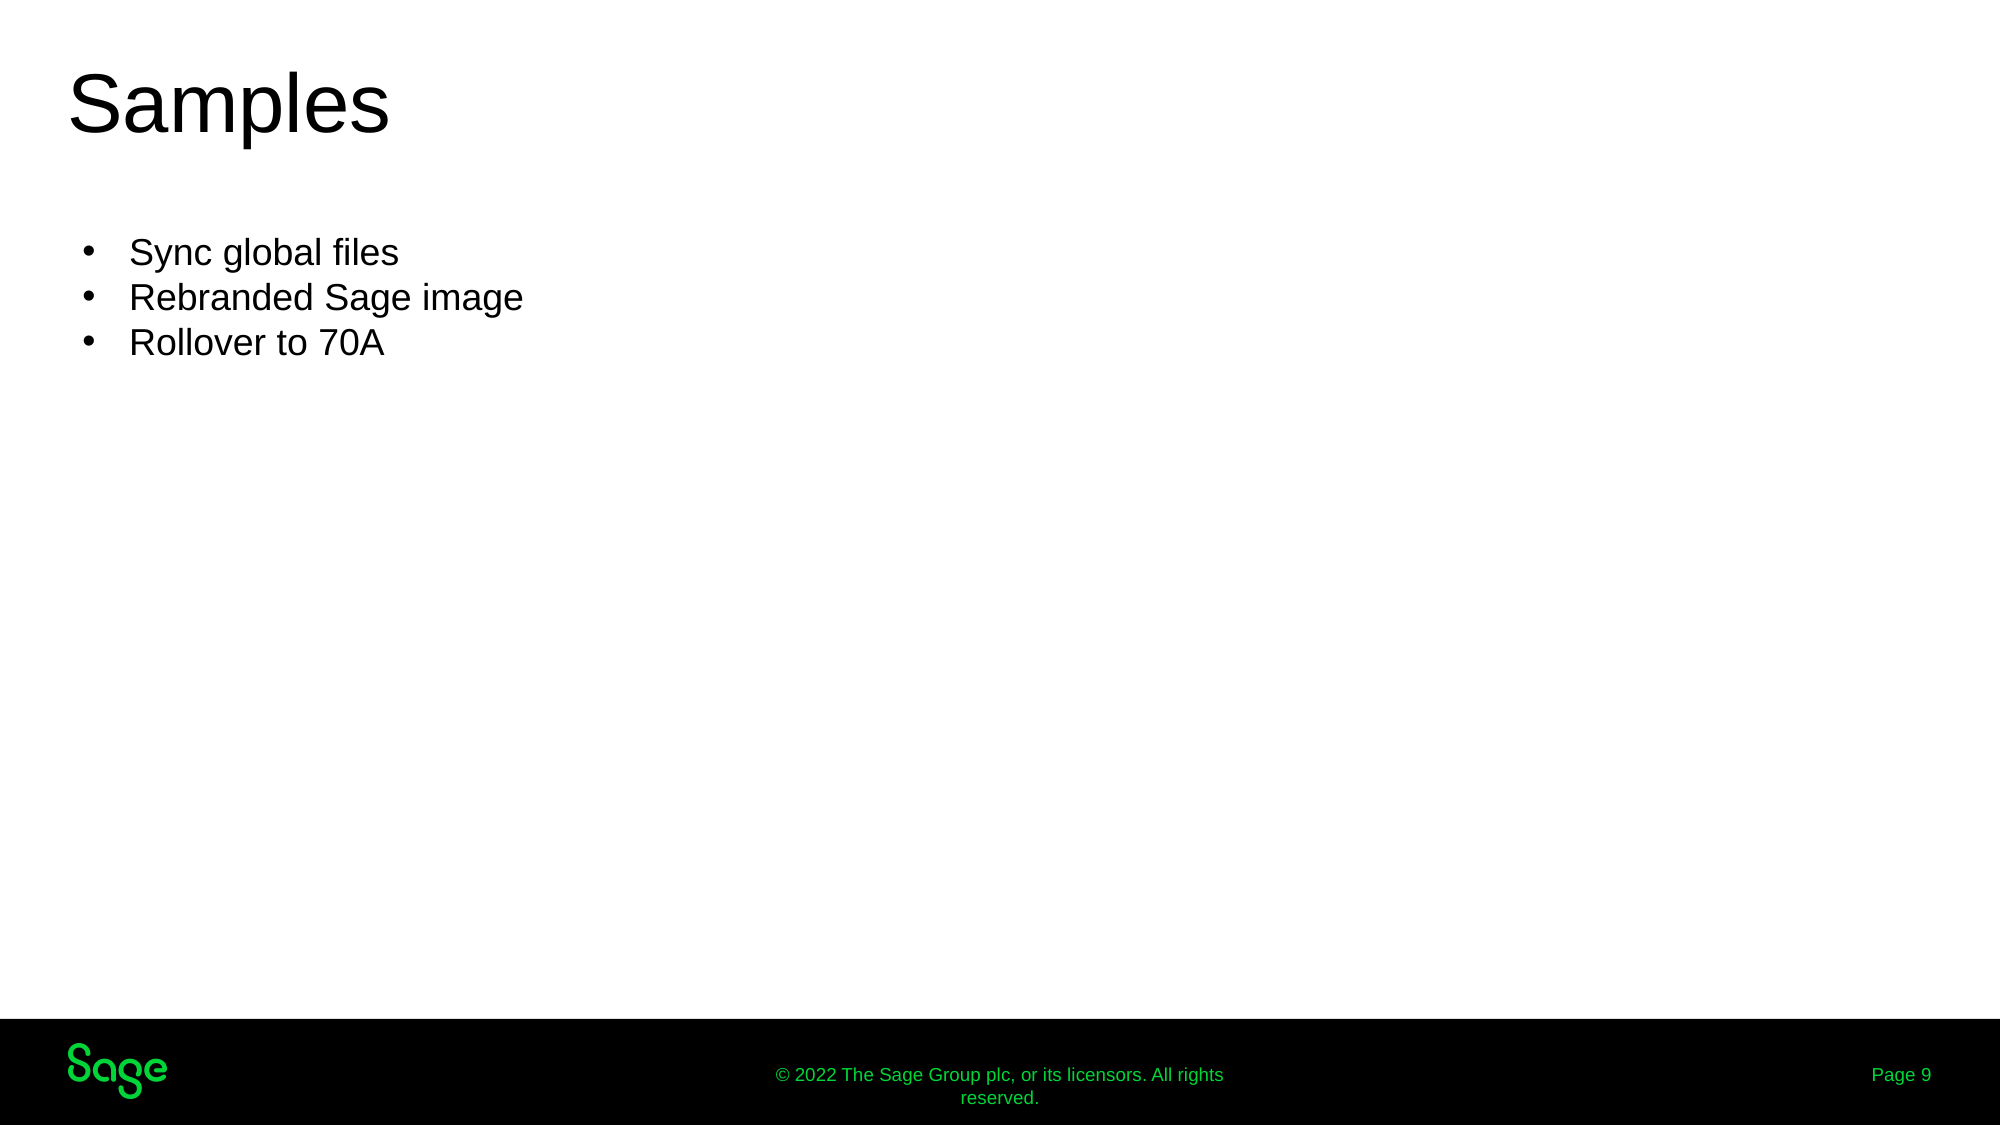

# Samples
Sync global files
Rebranded Sage image
Rollover to 70A
Web Screens
Page 9